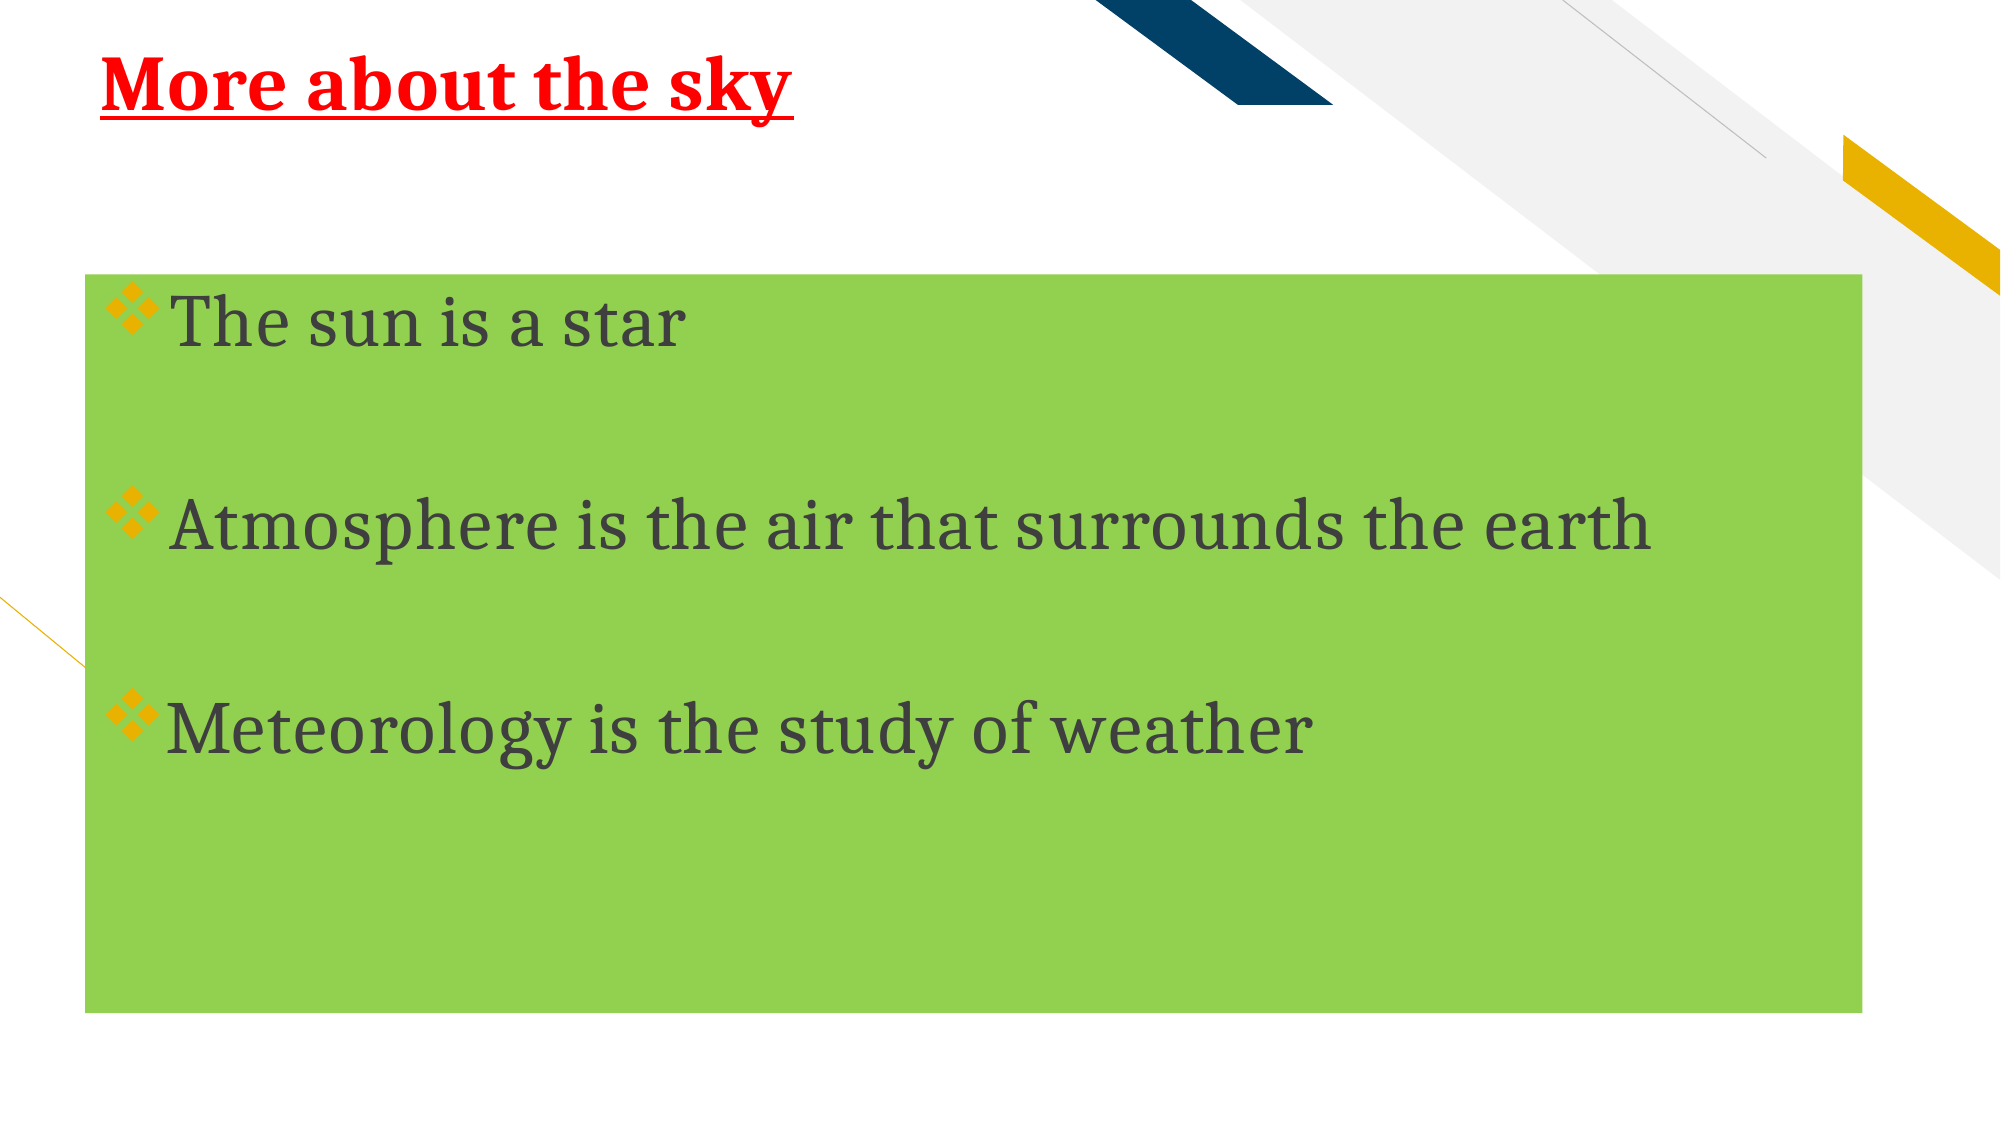

# More about the sky
The sun is a star

Atmosphere is the air that surrounds the earth

Meteorology is the study of weather